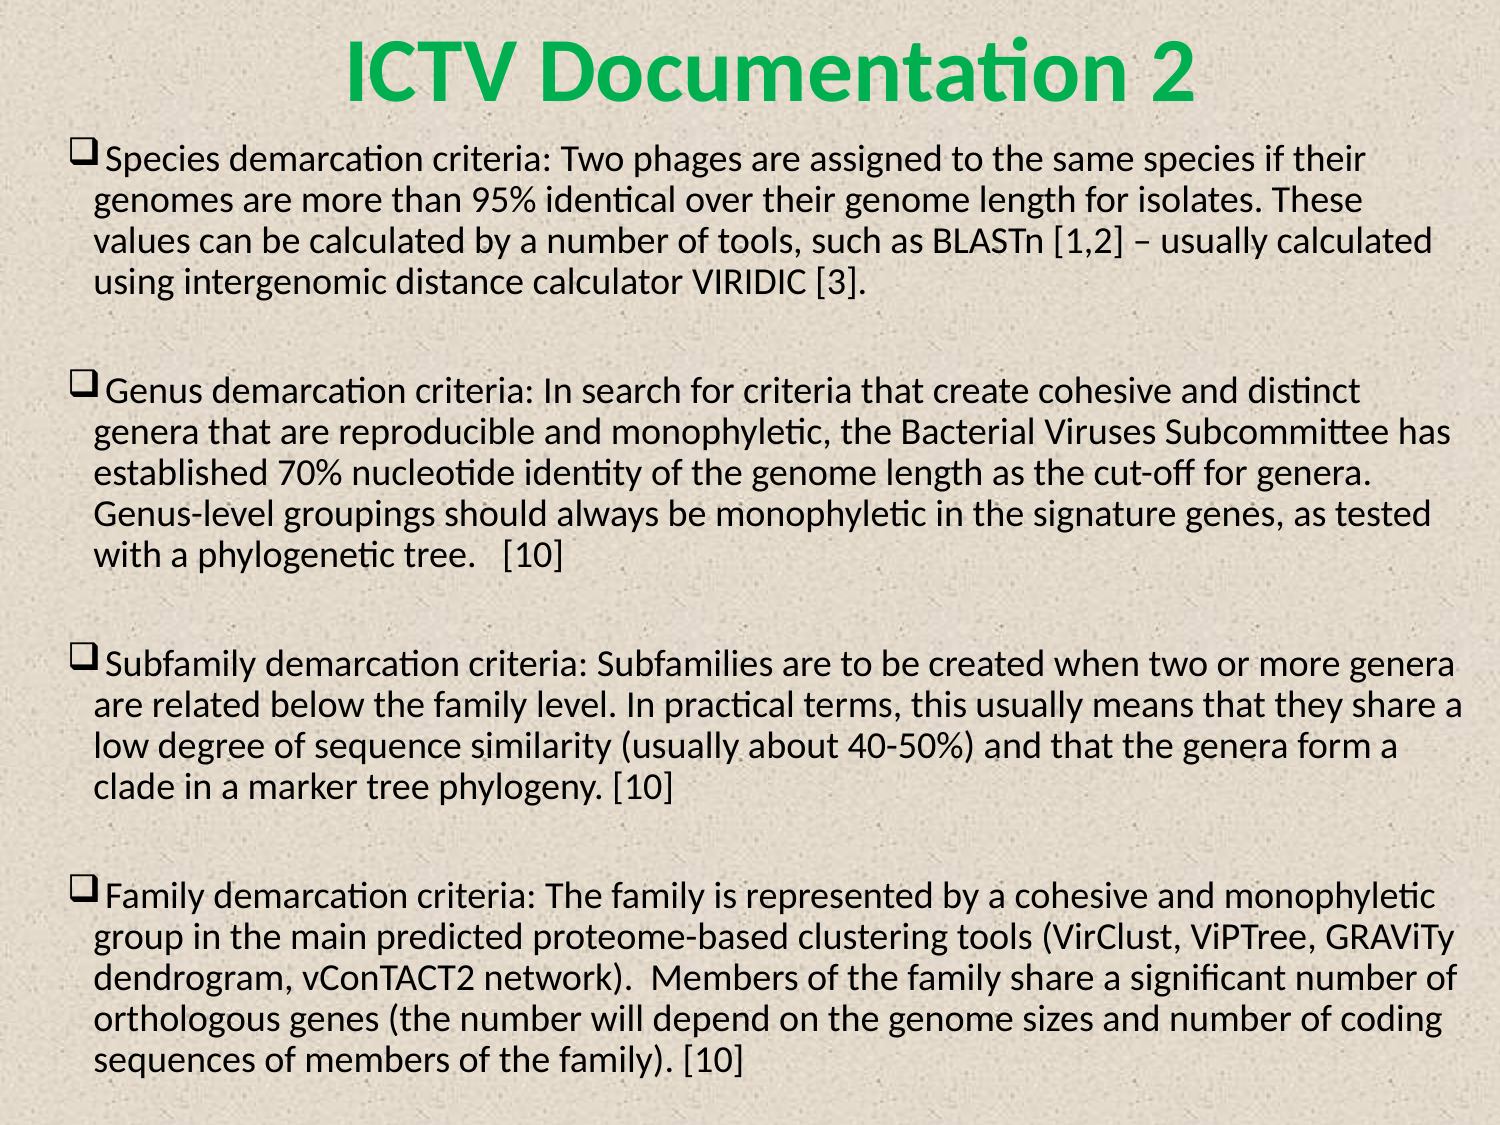

# ICTV Documentation 2
 Species demarcation criteria: Two phages are assigned to the same species if their genomes are more than 95% identical over their genome length for isolates. These values can be calculated by a number of tools, such as BLASTn [1,2] – usually calculated using intergenomic distance calculator VIRIDIC [3].

 Genus demarcation criteria: In search for criteria that create cohesive and distinct genera that are reproducible and monophyletic, the Bacterial Viruses Subcommittee has established 70% nucleotide identity of the genome length as the cut-off for genera. Genus-level groupings should always be monophyletic in the signature genes, as tested with a phylogenetic tree.   [10]

 Subfamily demarcation criteria: Subfamilies are to be created when two or more genera are related below the family level. In practical terms, this usually means that they share a low degree of sequence similarity (usually about 40-50%) and that the genera form a clade in a marker tree phylogeny. [10]

 Family demarcation criteria: The family is represented by a cohesive and monophyletic group in the main predicted proteome-based clustering tools (VirClust, ViPTree, GRAViTy dendrogram, vConTACT2 network).  Members of the family share a significant number of orthologous genes (the number will depend on the genome sizes and number of coding sequences of members of the family). [10]